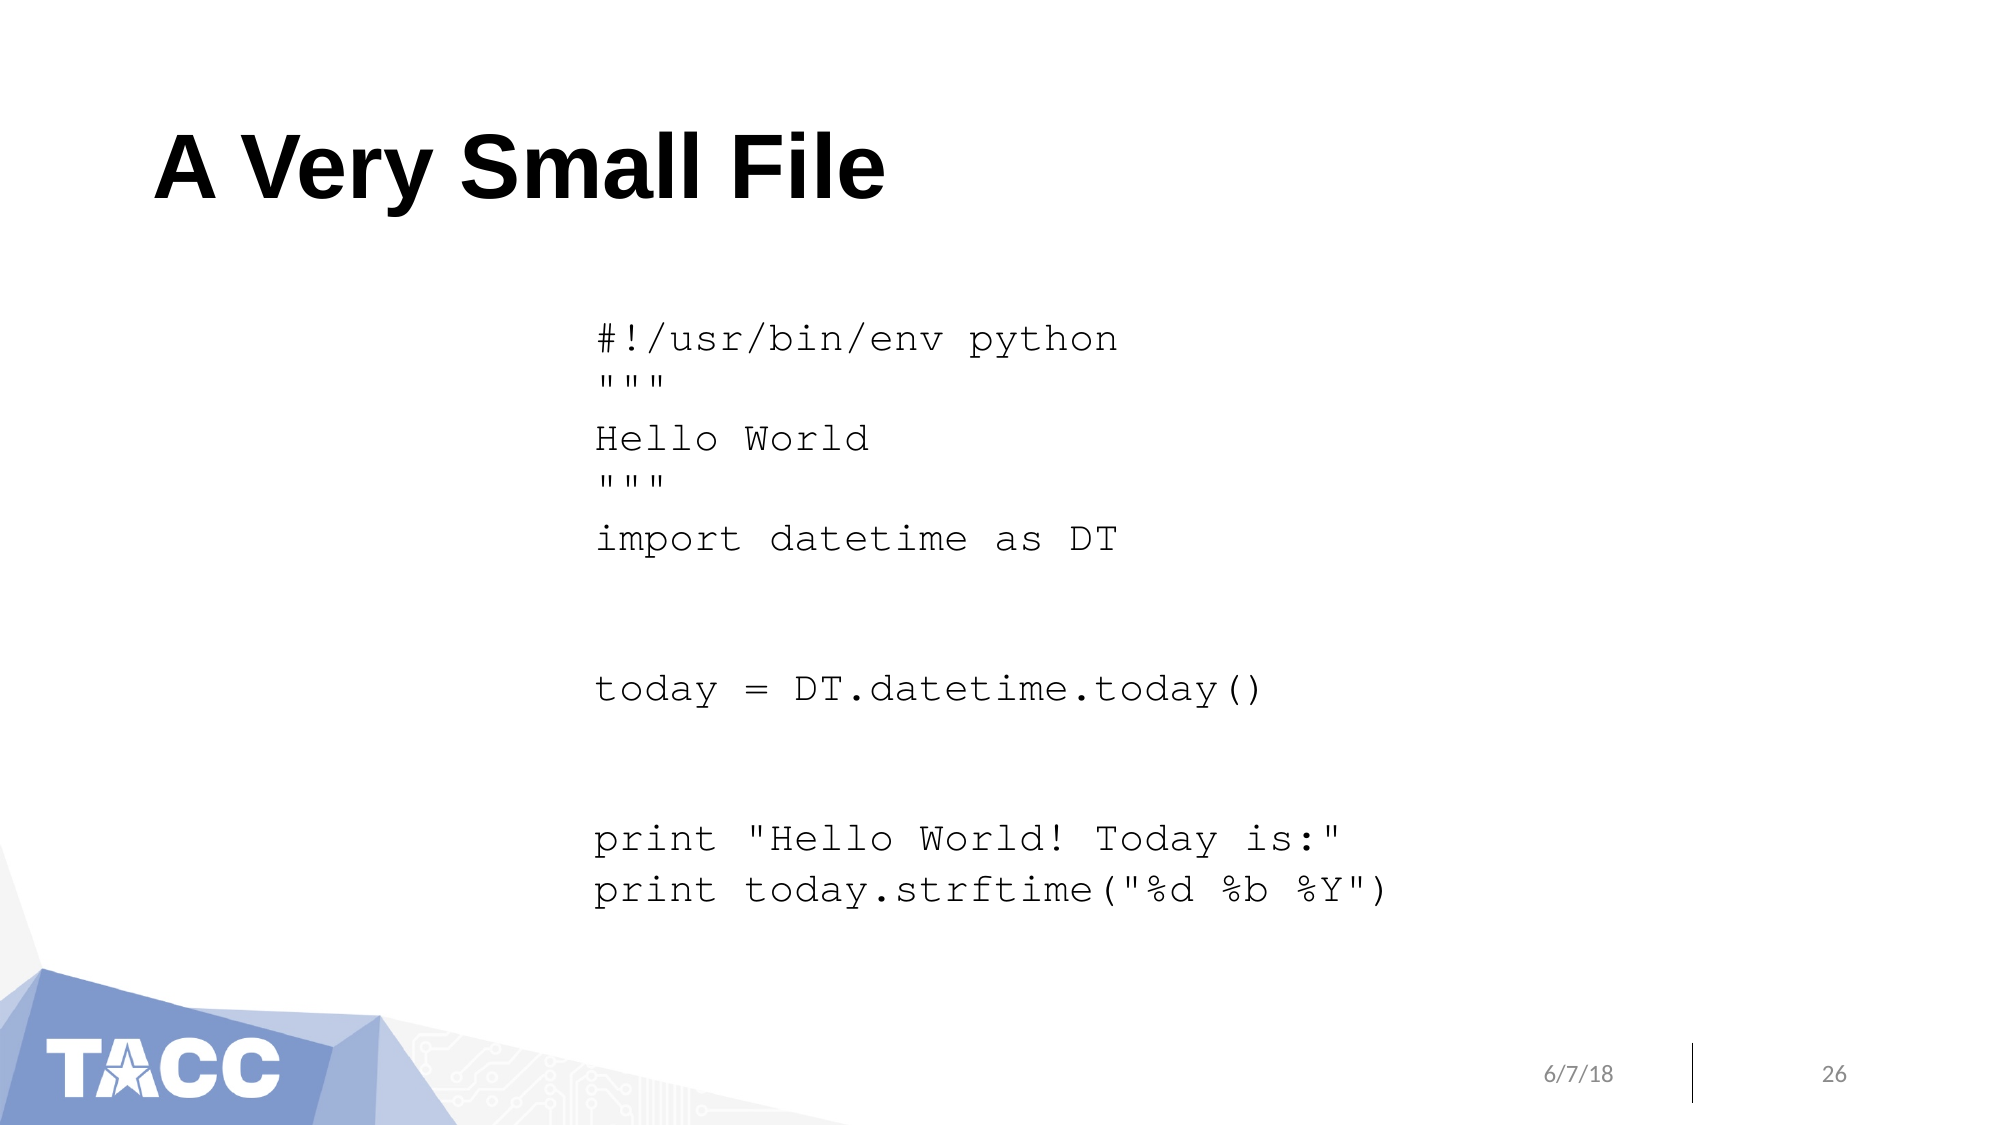

# A Very Small File
#!/usr/bin/env python
"""
Hello World
"""
import datetime as DT

today = DT.datetime.today()

print "Hello World! Today is:"
print today.strftime("%d %b %Y")
6/7/18
26